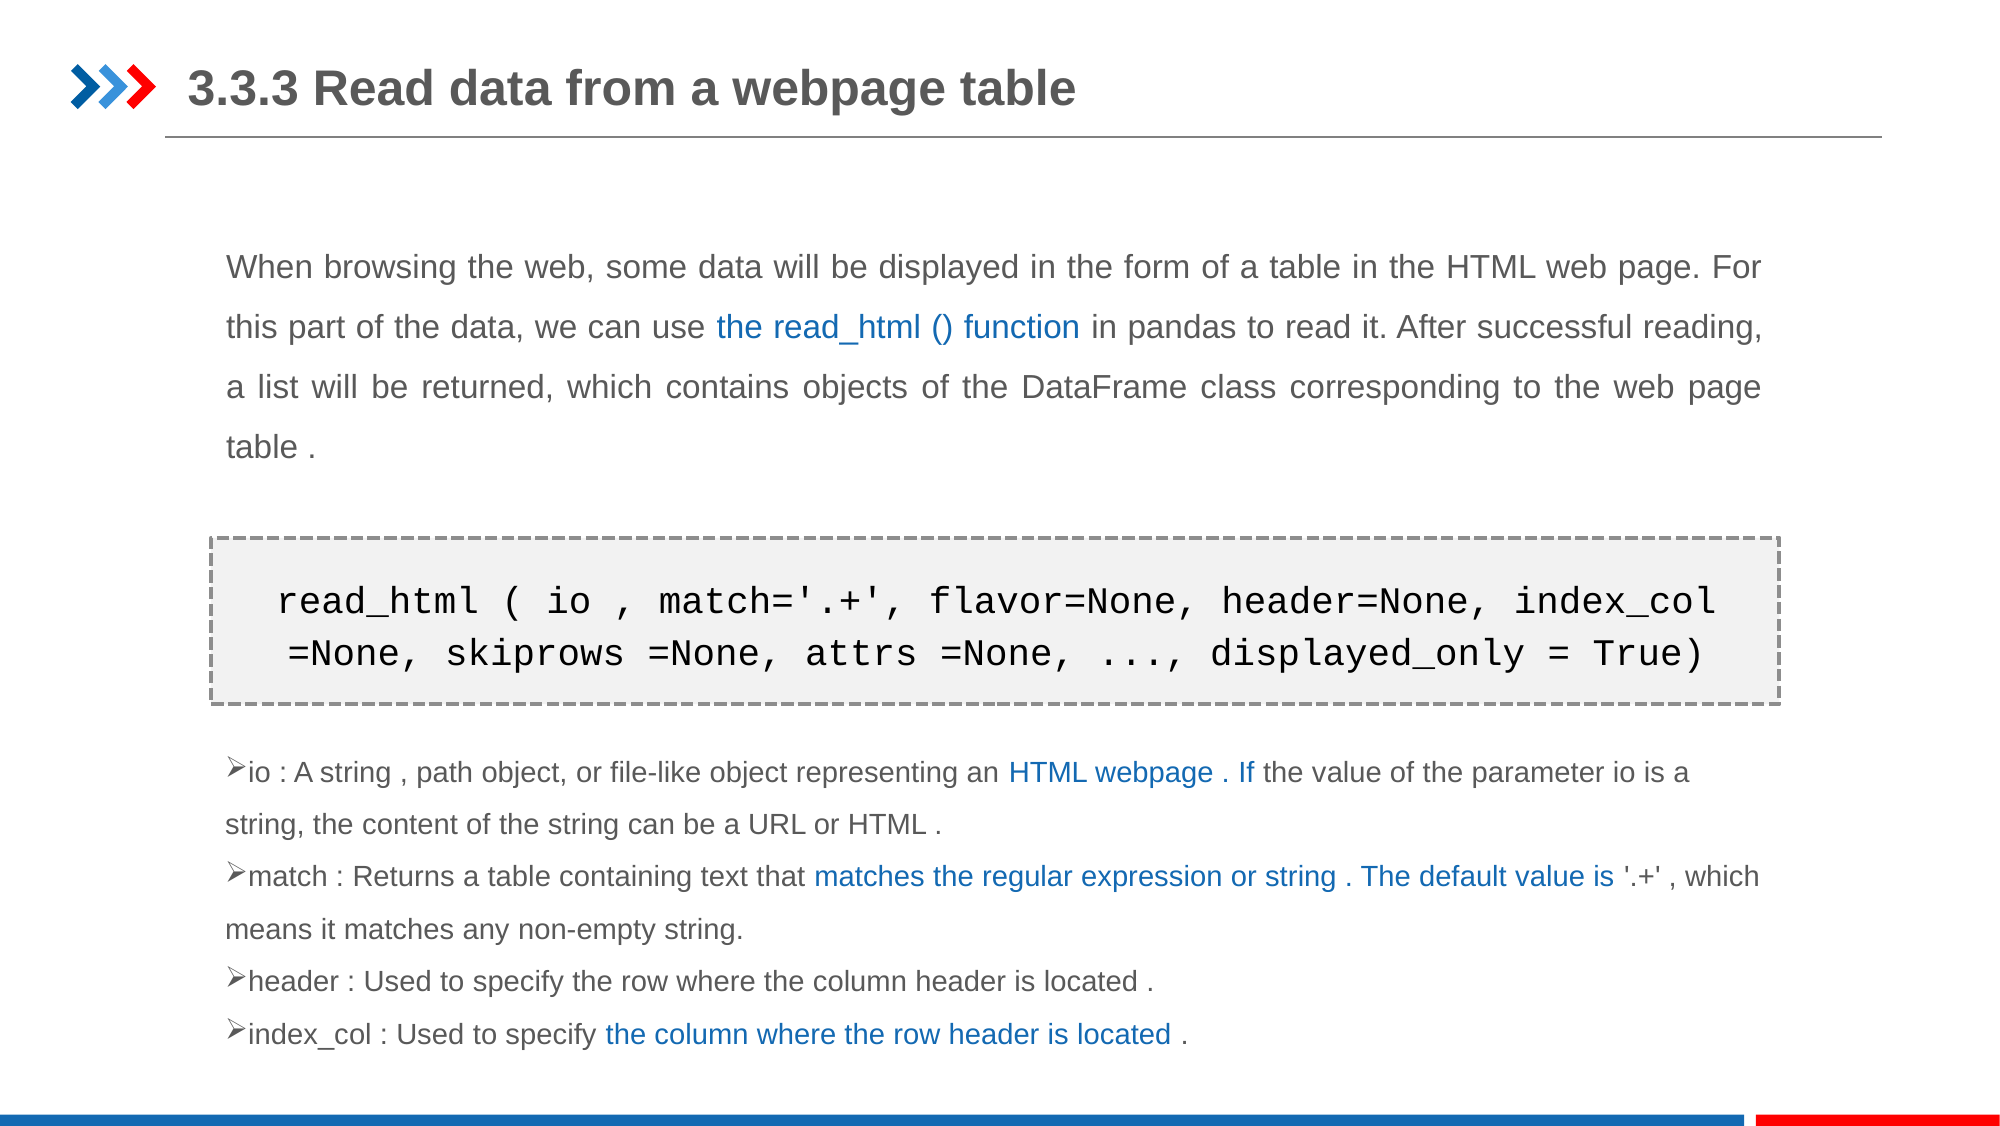

3.3.3 Read data from a webpage table
When browsing the web, some data will be displayed in the form of a table in the HTML web page. For this part of the data, we can use the read_html () function in pandas to read it. After successful reading, a list will be returned, which contains objects of the DataFrame class corresponding to the web page table .

read_html ( io , match='.+', flavor=None, header=None, index_col =None, skiprows =None, attrs =None, ..., displayed_only = True)
io : A string , path object, or file-like object representing an HTML webpage . If the value of the parameter io is a string, the content of the string can be a URL or HTML .
match : Returns a table containing text that matches the regular expression or string . The default value is '.+' , which means it matches any non-empty string.
header : Used to specify the row where the column header is located .
index_col : Used to specify the column where the row header is located .